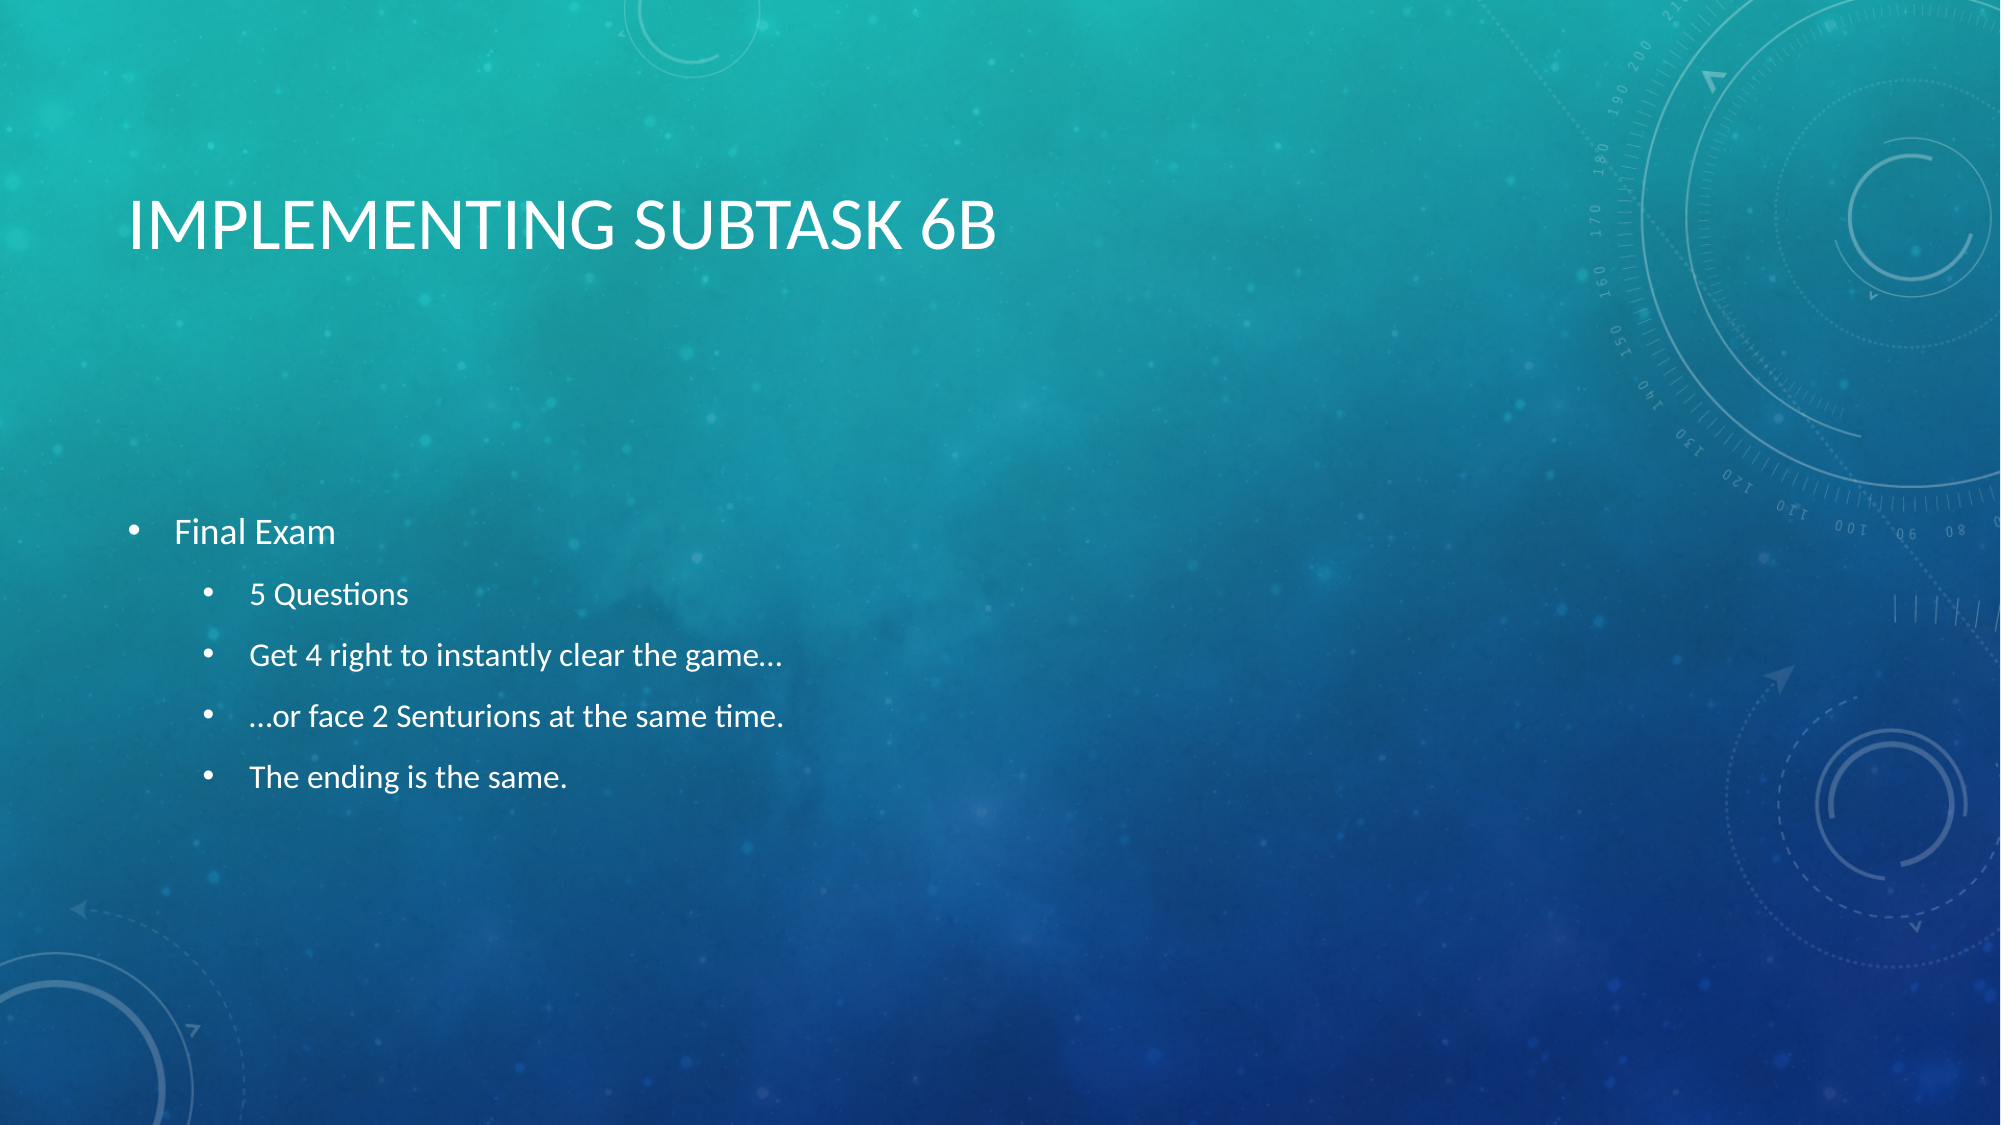

# Implementing Subtask 6B
Final Exam
5 Questions
Get 4 right to instantly clear the game…
…or face 2 Senturions at the same time.
The ending is the same.